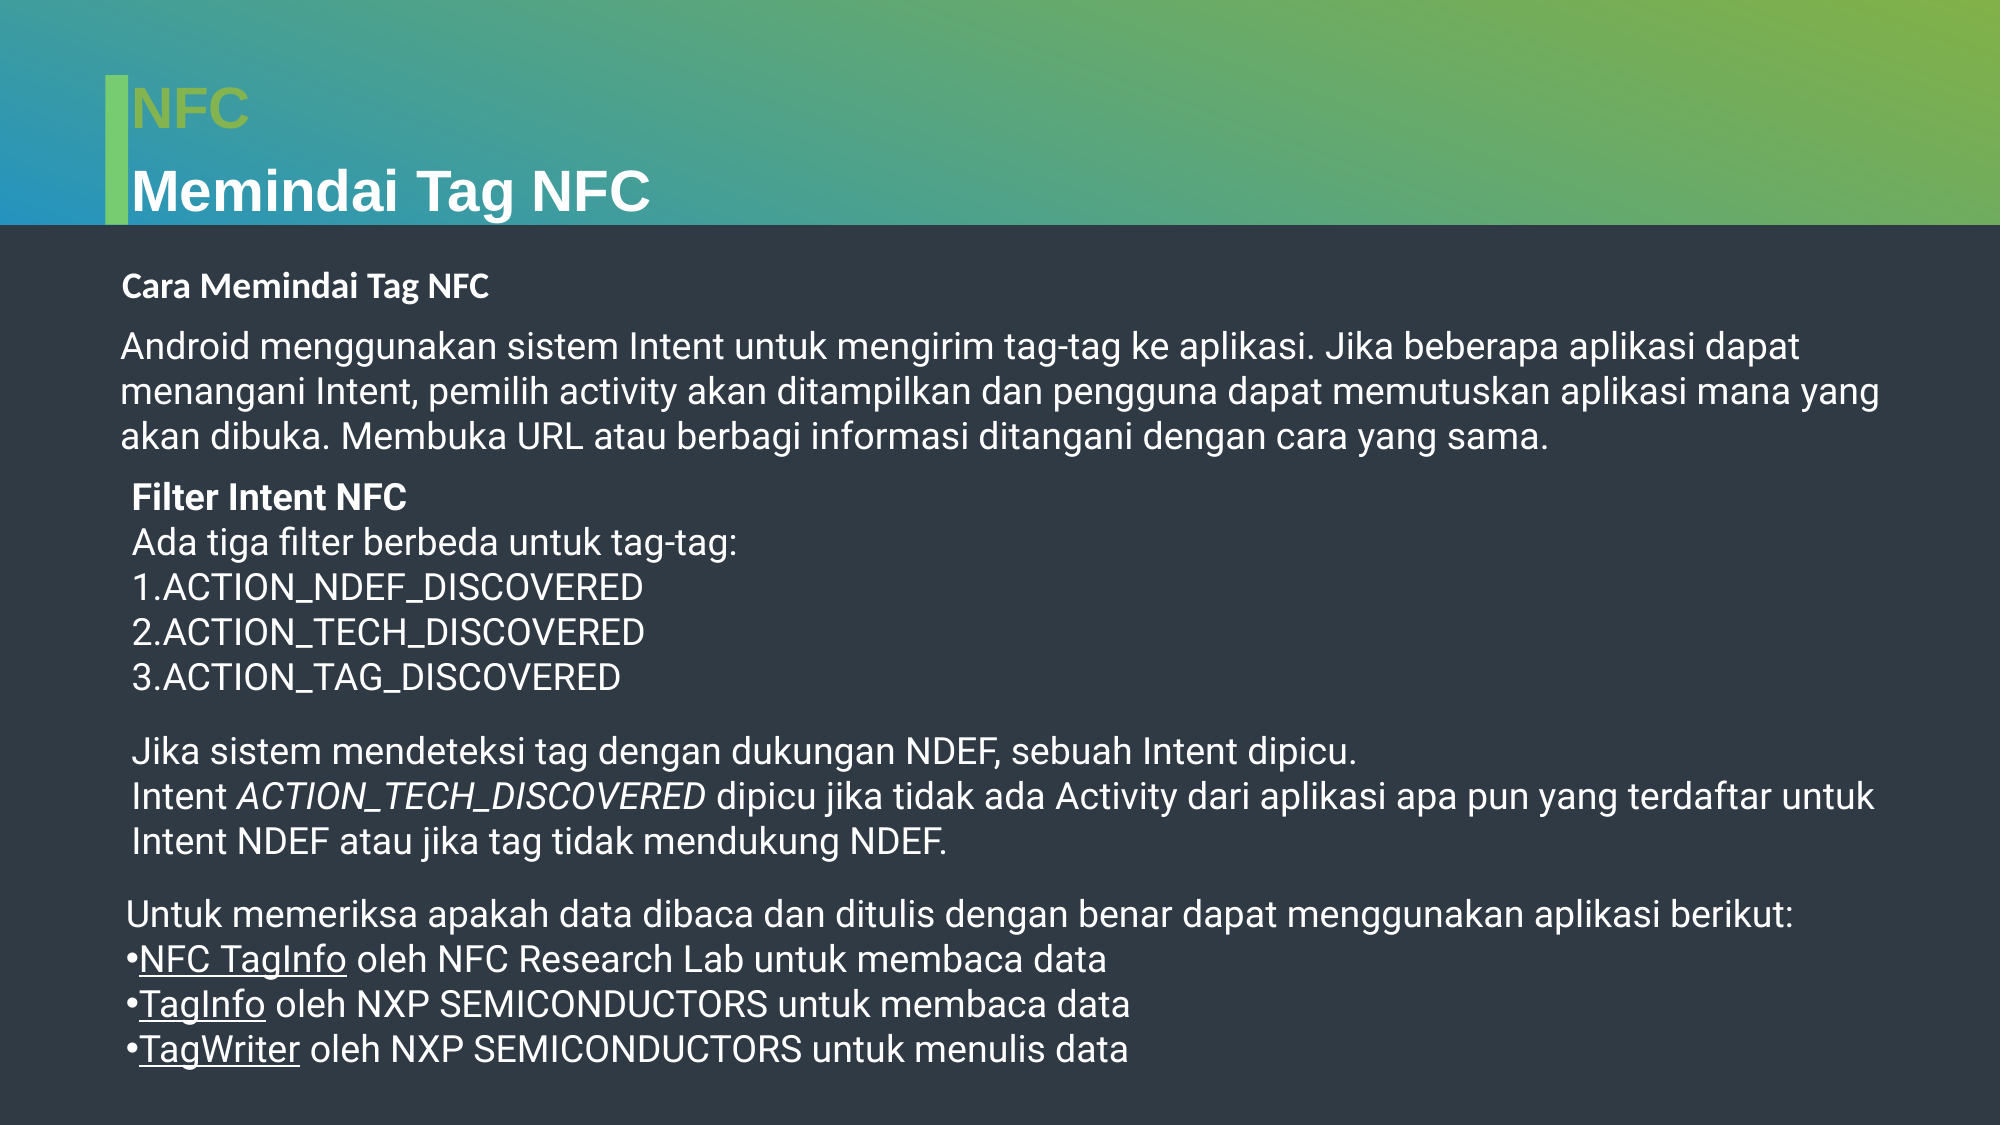

NFC
Memindai Tag NFC

Cara Memindai Tag NFC
Android menggunakan sistem Intent untuk mengirim tag-tag ke aplikasi. Jika beberapa aplikasi dapat menangani Intent, pemilih activity akan ditampilkan dan pengguna dapat memutuskan aplikasi mana yang akan dibuka. Membuka URL atau berbagi informasi ditangani dengan cara yang sama.
Filter Intent NFC
Ada tiga filter berbeda untuk tag-tag:
ACTION_NDEF_DISCOVERED
ACTION_TECH_DISCOVERED
ACTION_TAG_DISCOVERED
Jika sistem mendeteksi tag dengan dukungan NDEF, sebuah Intent dipicu. Intent ACTION_TECH_DISCOVERED dipicu jika tidak ada Activity dari aplikasi apa pun yang terdaftar untuk Intent NDEF atau jika tag tidak mendukung NDEF.
Untuk memeriksa apakah data dibaca dan ditulis dengan benar dapat menggunakan aplikasi berikut:
NFC TagInfo oleh NFC Research Lab untuk membaca data
TagInfo oleh NXP SEMICONDUCTORS untuk membaca data
TagWriter oleh NXP SEMICONDUCTORS untuk menulis data